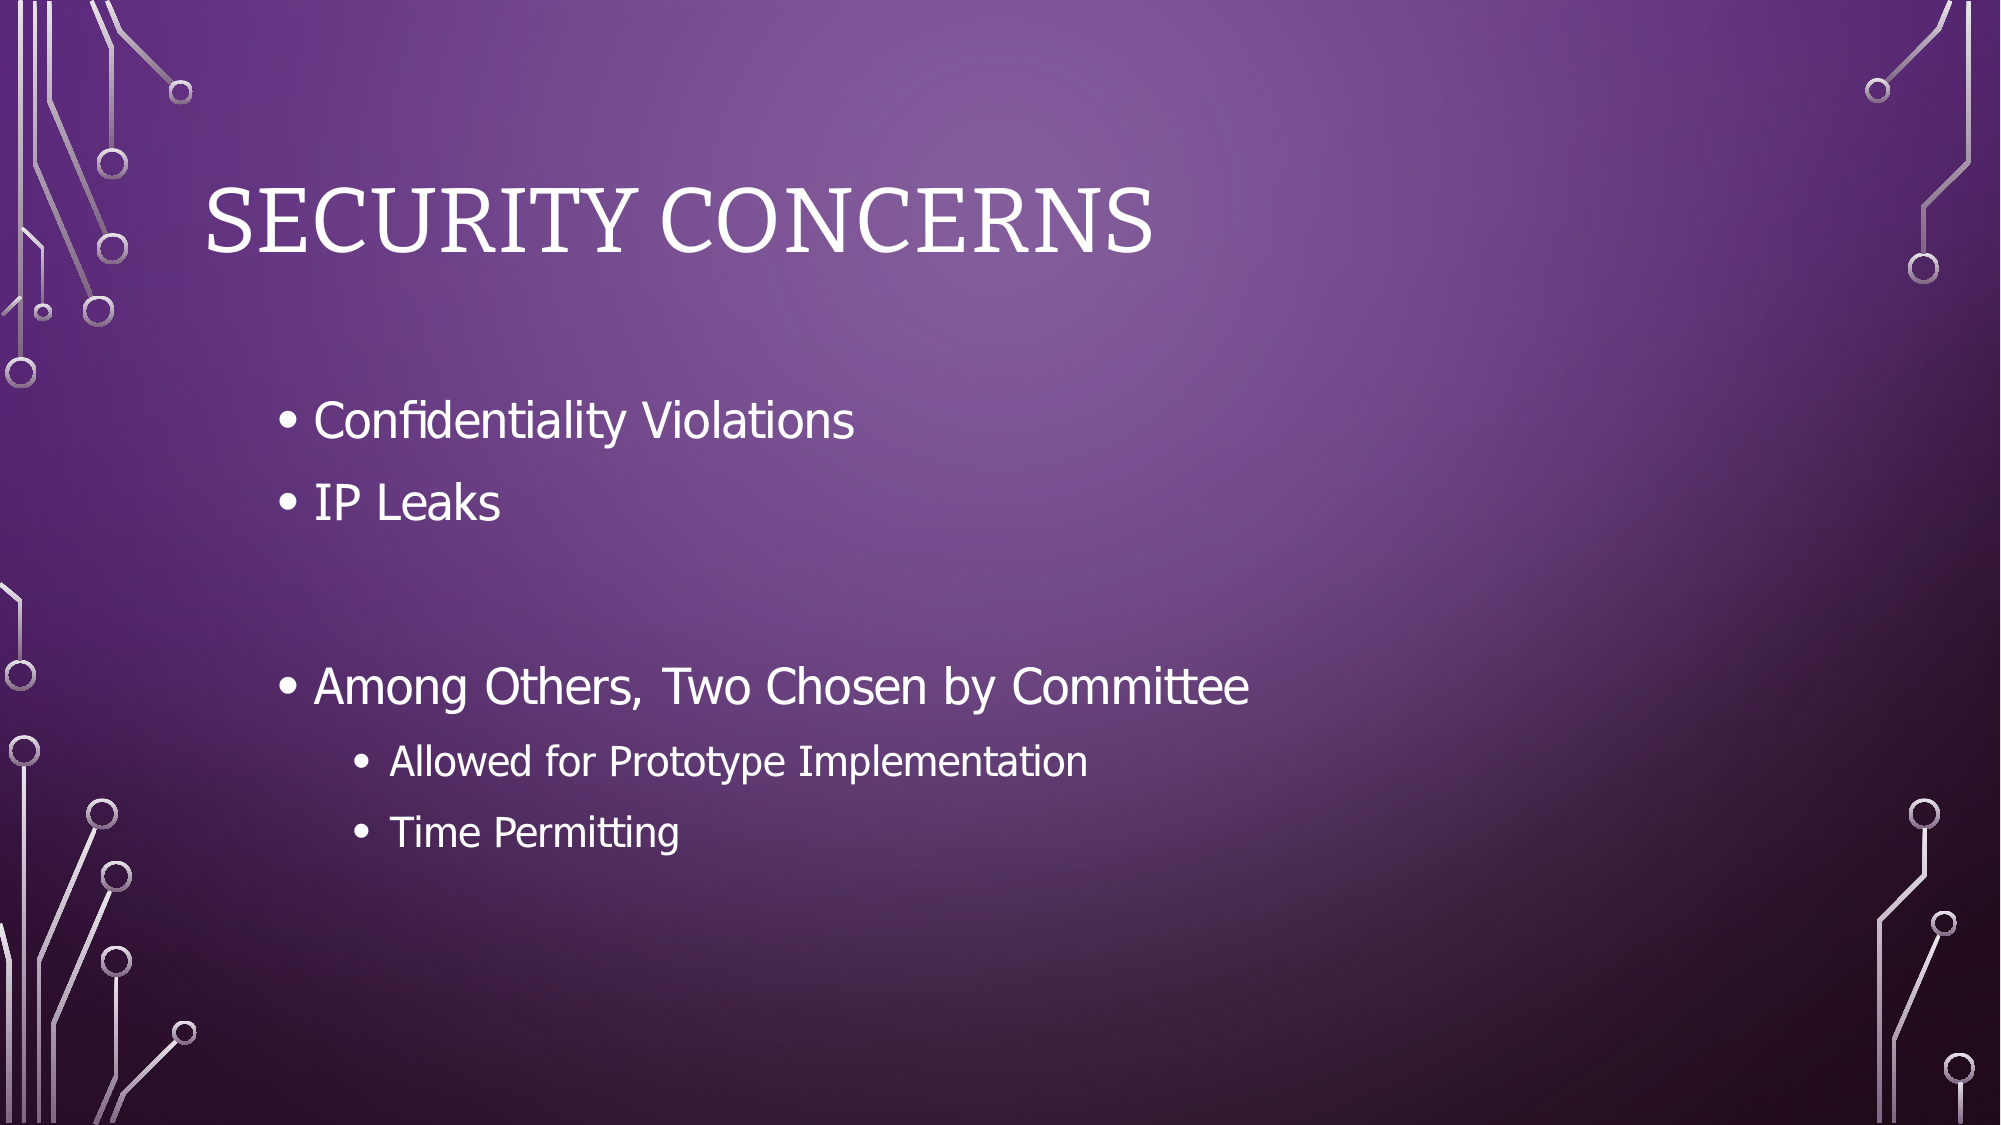

# Security Concerns
Confidentiality Violations
IP Leaks

Among Others, Two Chosen by Committee
Allowed for Prototype Implementation
Time Permitting